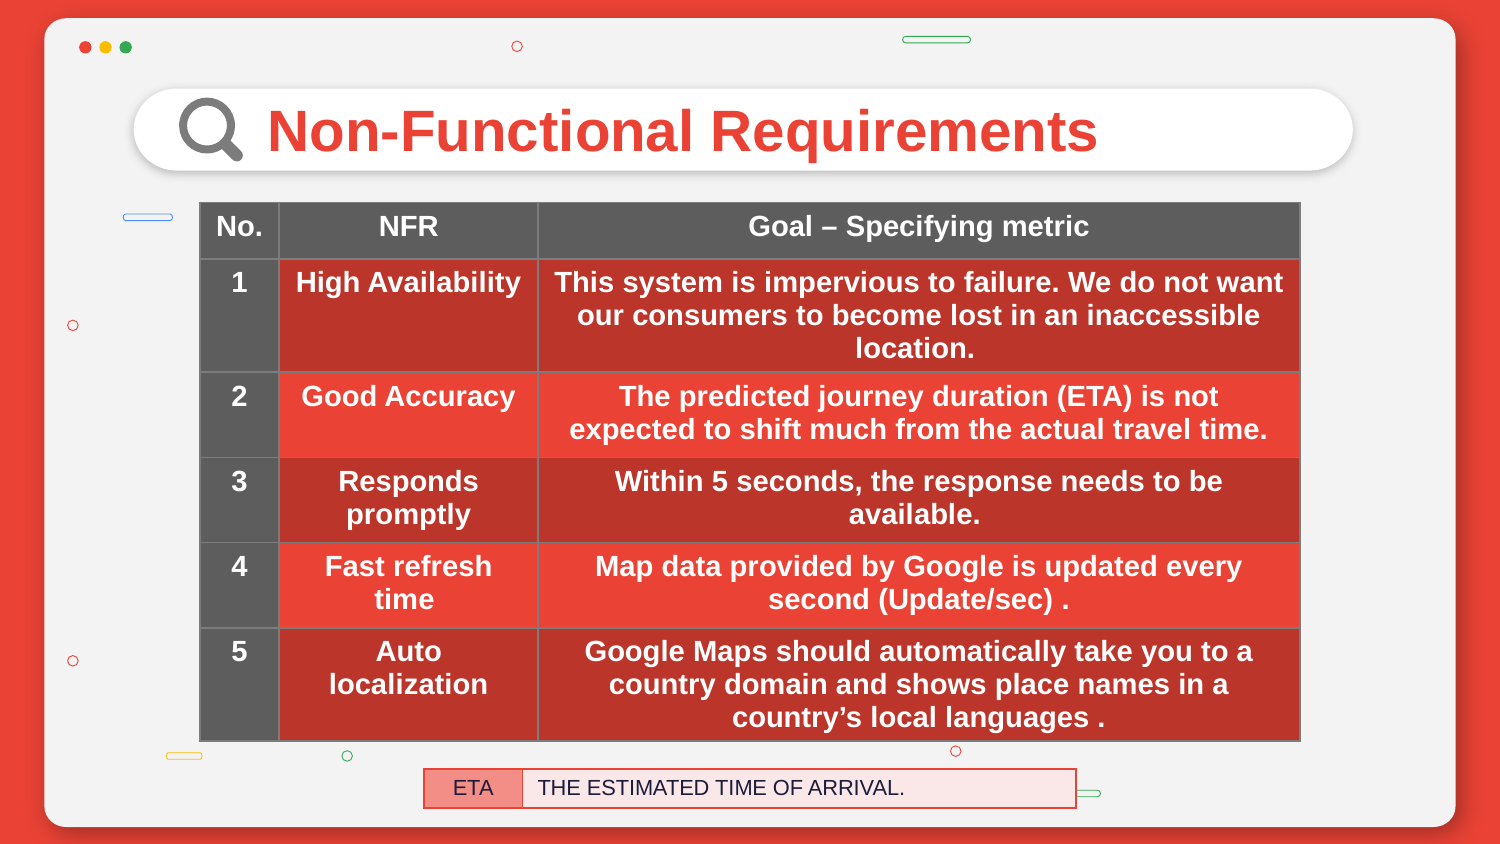

# Non-Functional Requirements
| No. | NFR | Goal – Specifying metric |
| --- | --- | --- |
| 1 | High Availability | This system is impervious to failure. We do not want our consumers to become lost in an inaccessible location. |
| 2 | Good Accuracy | The predicted journey duration (ETA) is not expected to shift much from the actual travel time. |
| 3 | Responds promptly | Within 5 seconds, the response needs to be available. |
| 4 | Fast refresh time | Map data provided by Google is updated every second (Update/sec) . |
| 5 | Auto localization | Google Maps should automatically take you to a country domain and shows place names in a country’s local languages . |
| ETA | THE ESTIMATED TIME OF ARRIVAL. |
| --- | --- |